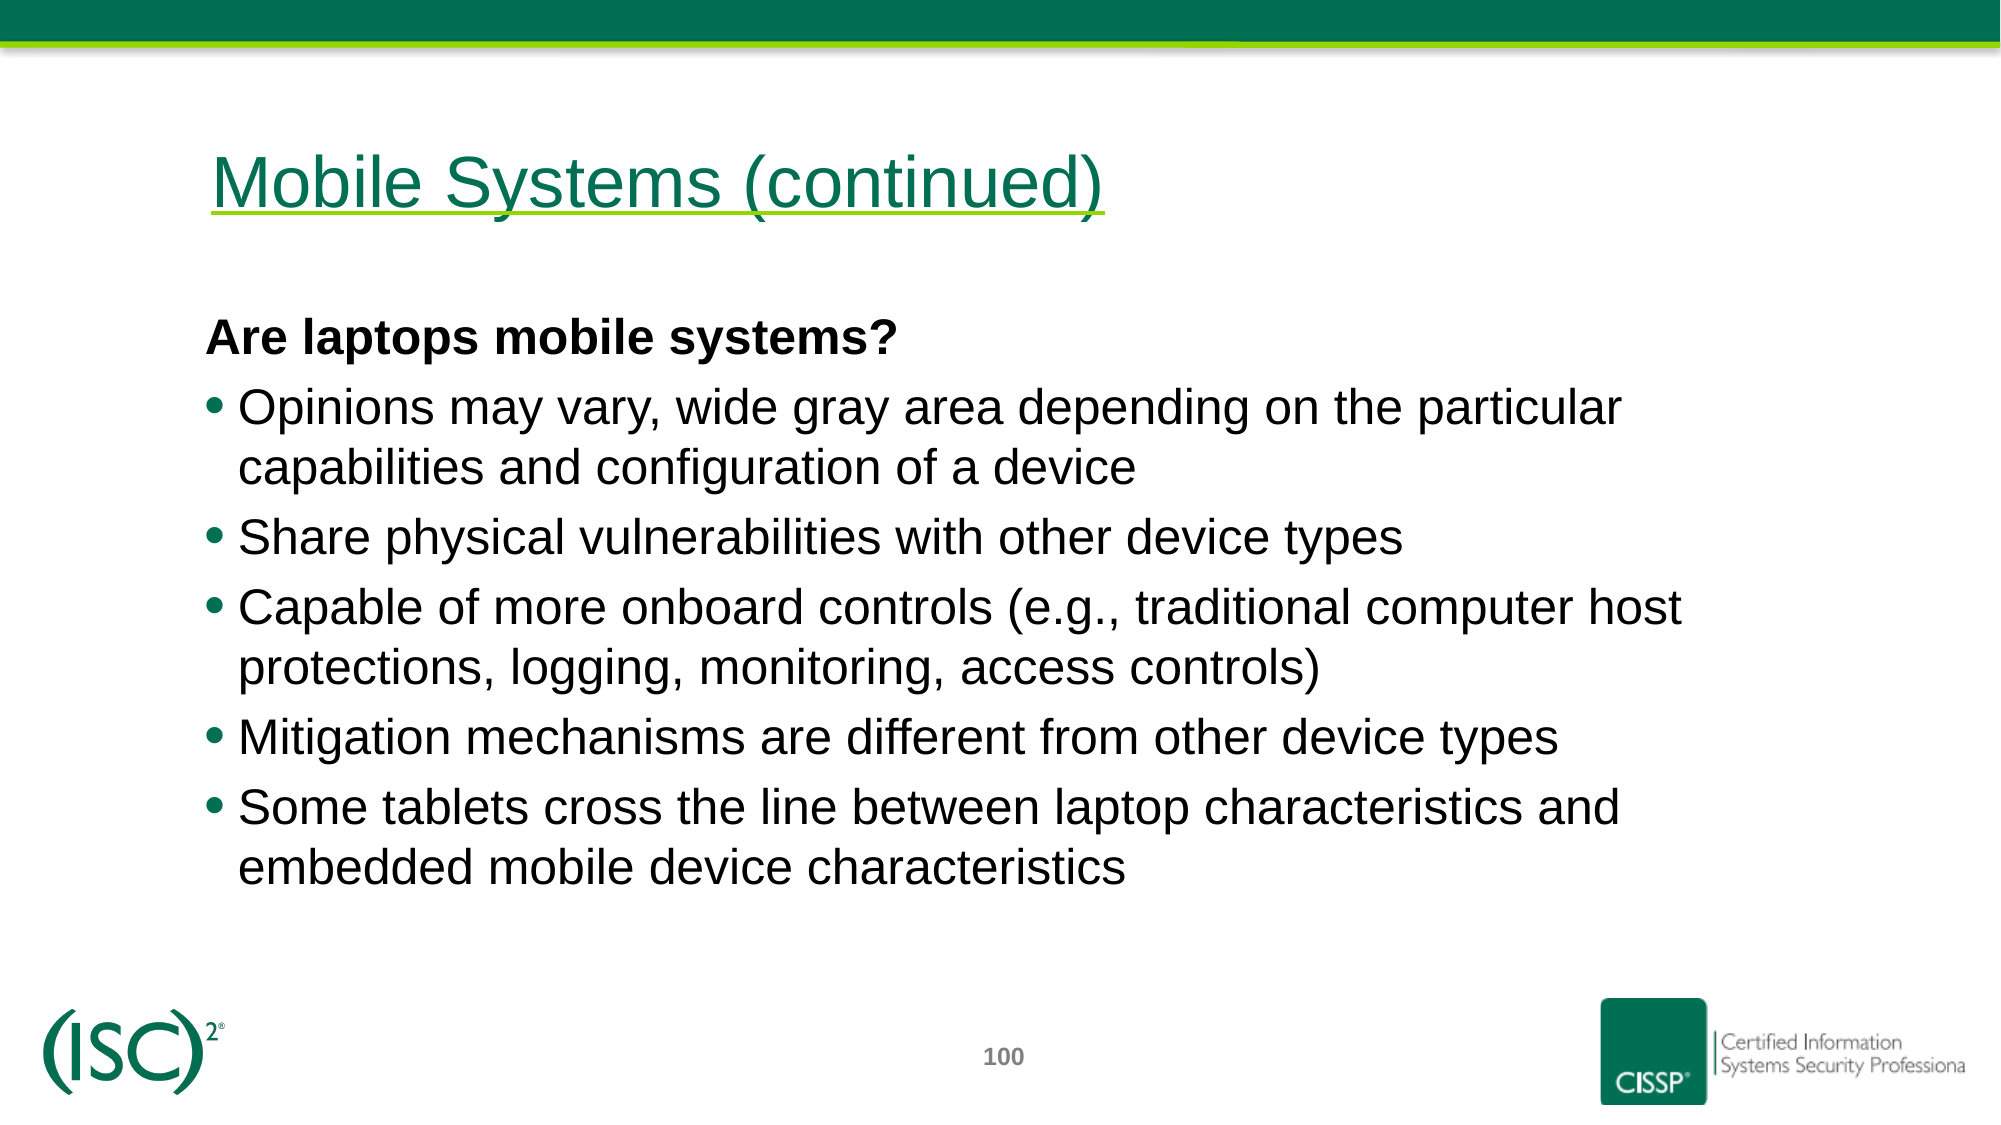

# Mobile Systems (continued)
Are laptops mobile systems?
Opinions may vary, wide gray area depending on the particular capabilities and configuration of a device
Share physical vulnerabilities with other device types
Capable of more onboard controls (e.g., traditional computer host protections, logging, monitoring, access controls)
Mitigation mechanisms are different from other device types
Some tablets cross the line between laptop characteristics and embedded mobile device characteristics